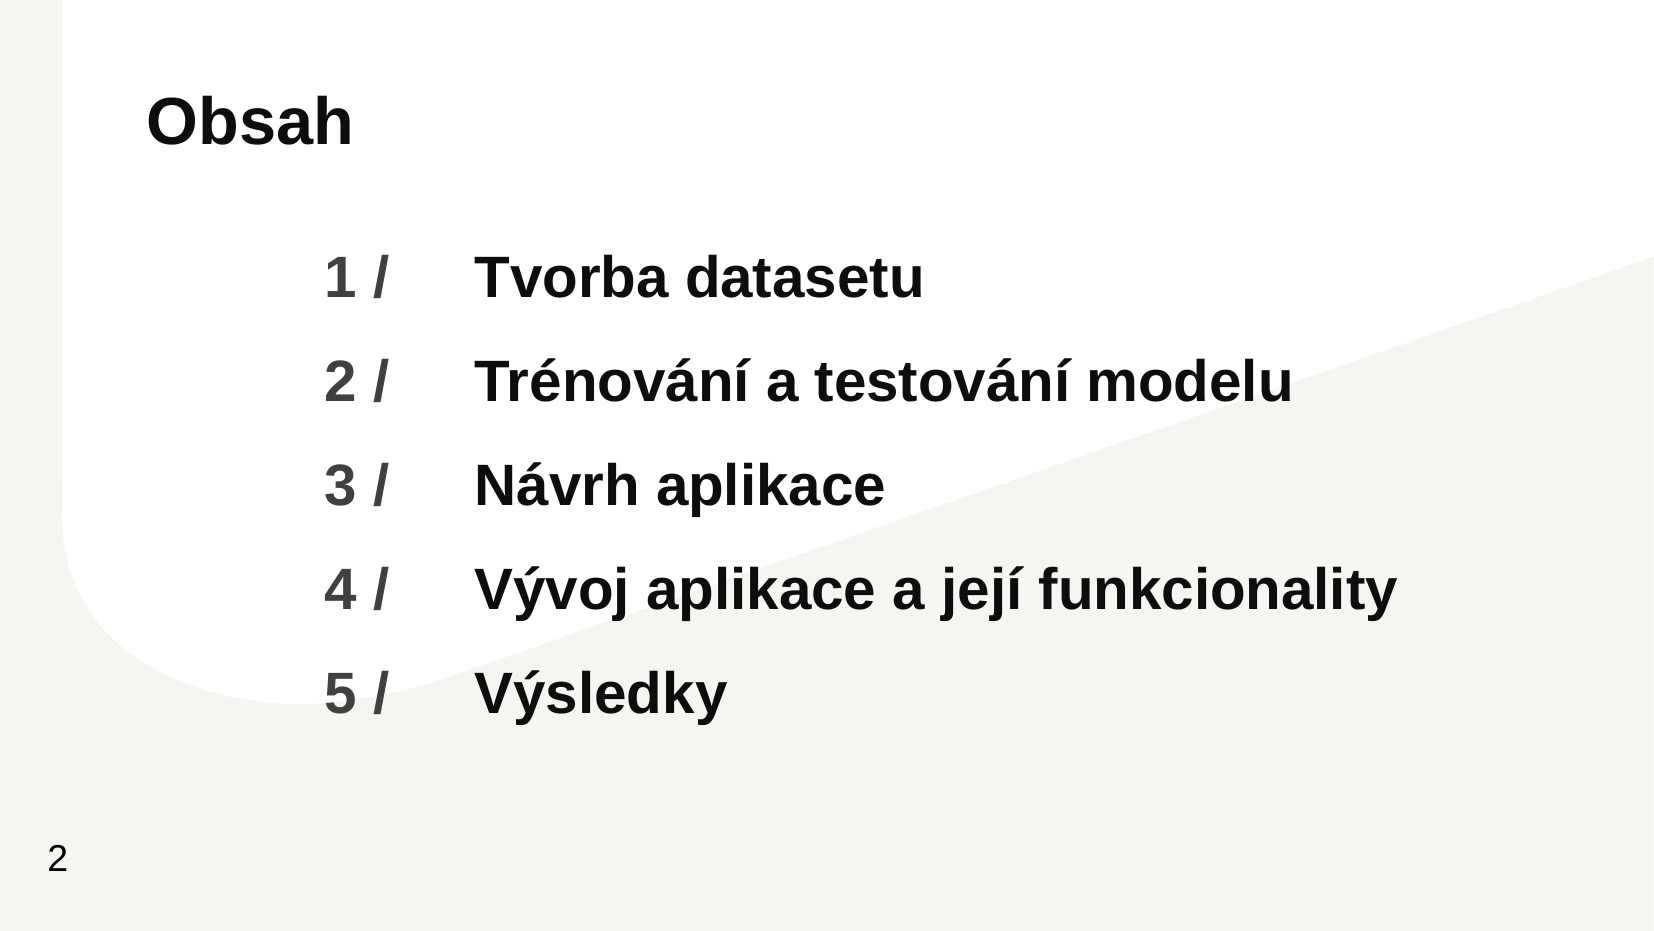

Obsah
1 /	Tvorba datasetu
2 / 	Trénování a testování modelu
3 /	Návrh aplikace
4 /	Vývoj aplikace a její funkcionality
5 /	Výsledky
2